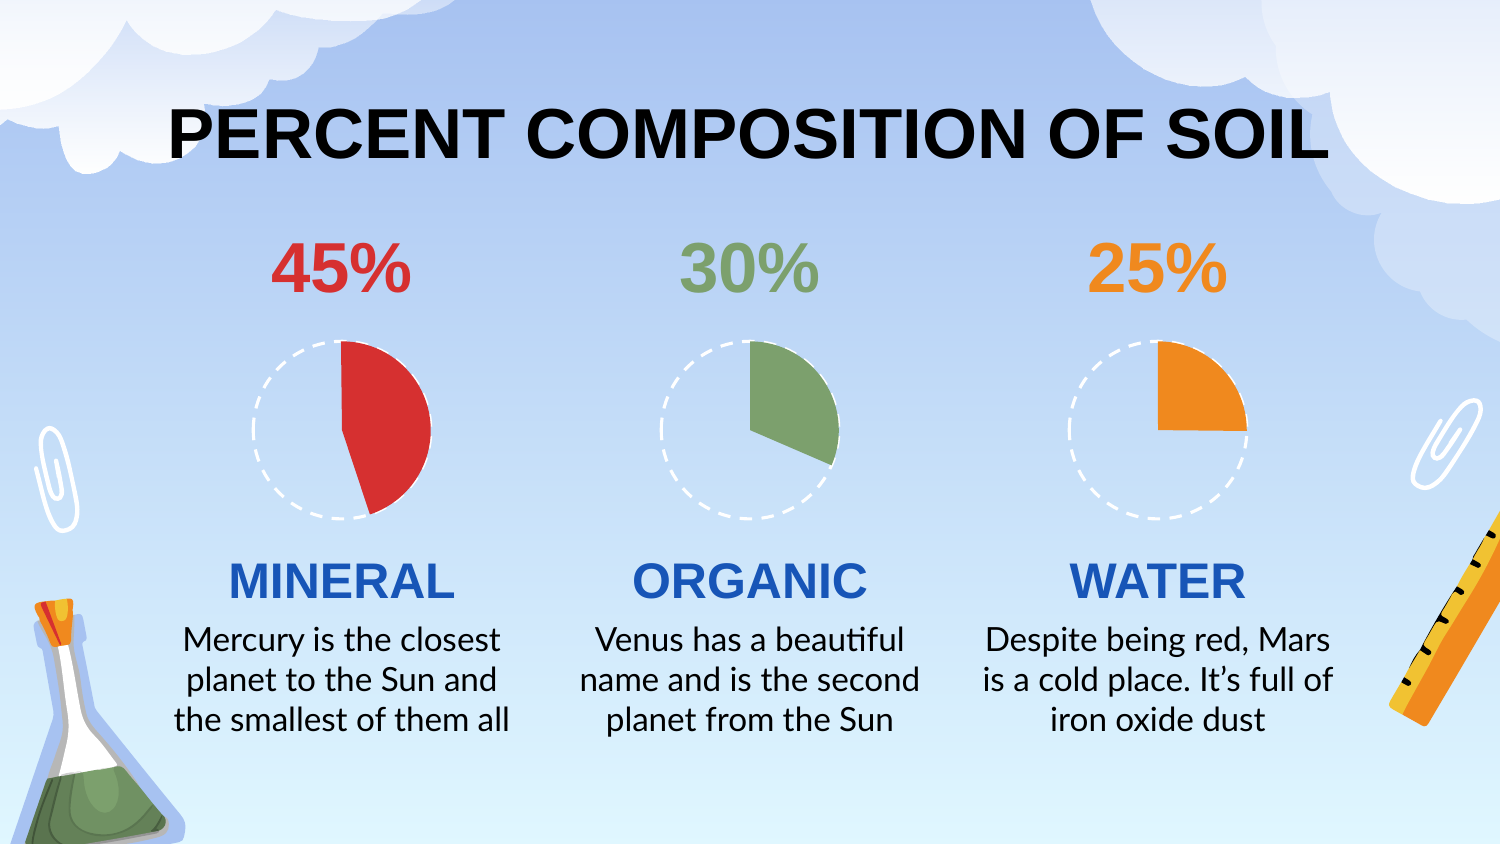

# PERCENT COMPOSITION OF SOIL
45%
30%
25%

MINERAL
ORGANIC
WATER
Mercury is the closest planet to the Sun and the smallest of them all
Venus has a beautiful name and is the second planet from the Sun
Despite being red, Mars is a cold place. It’s full of iron oxide dust